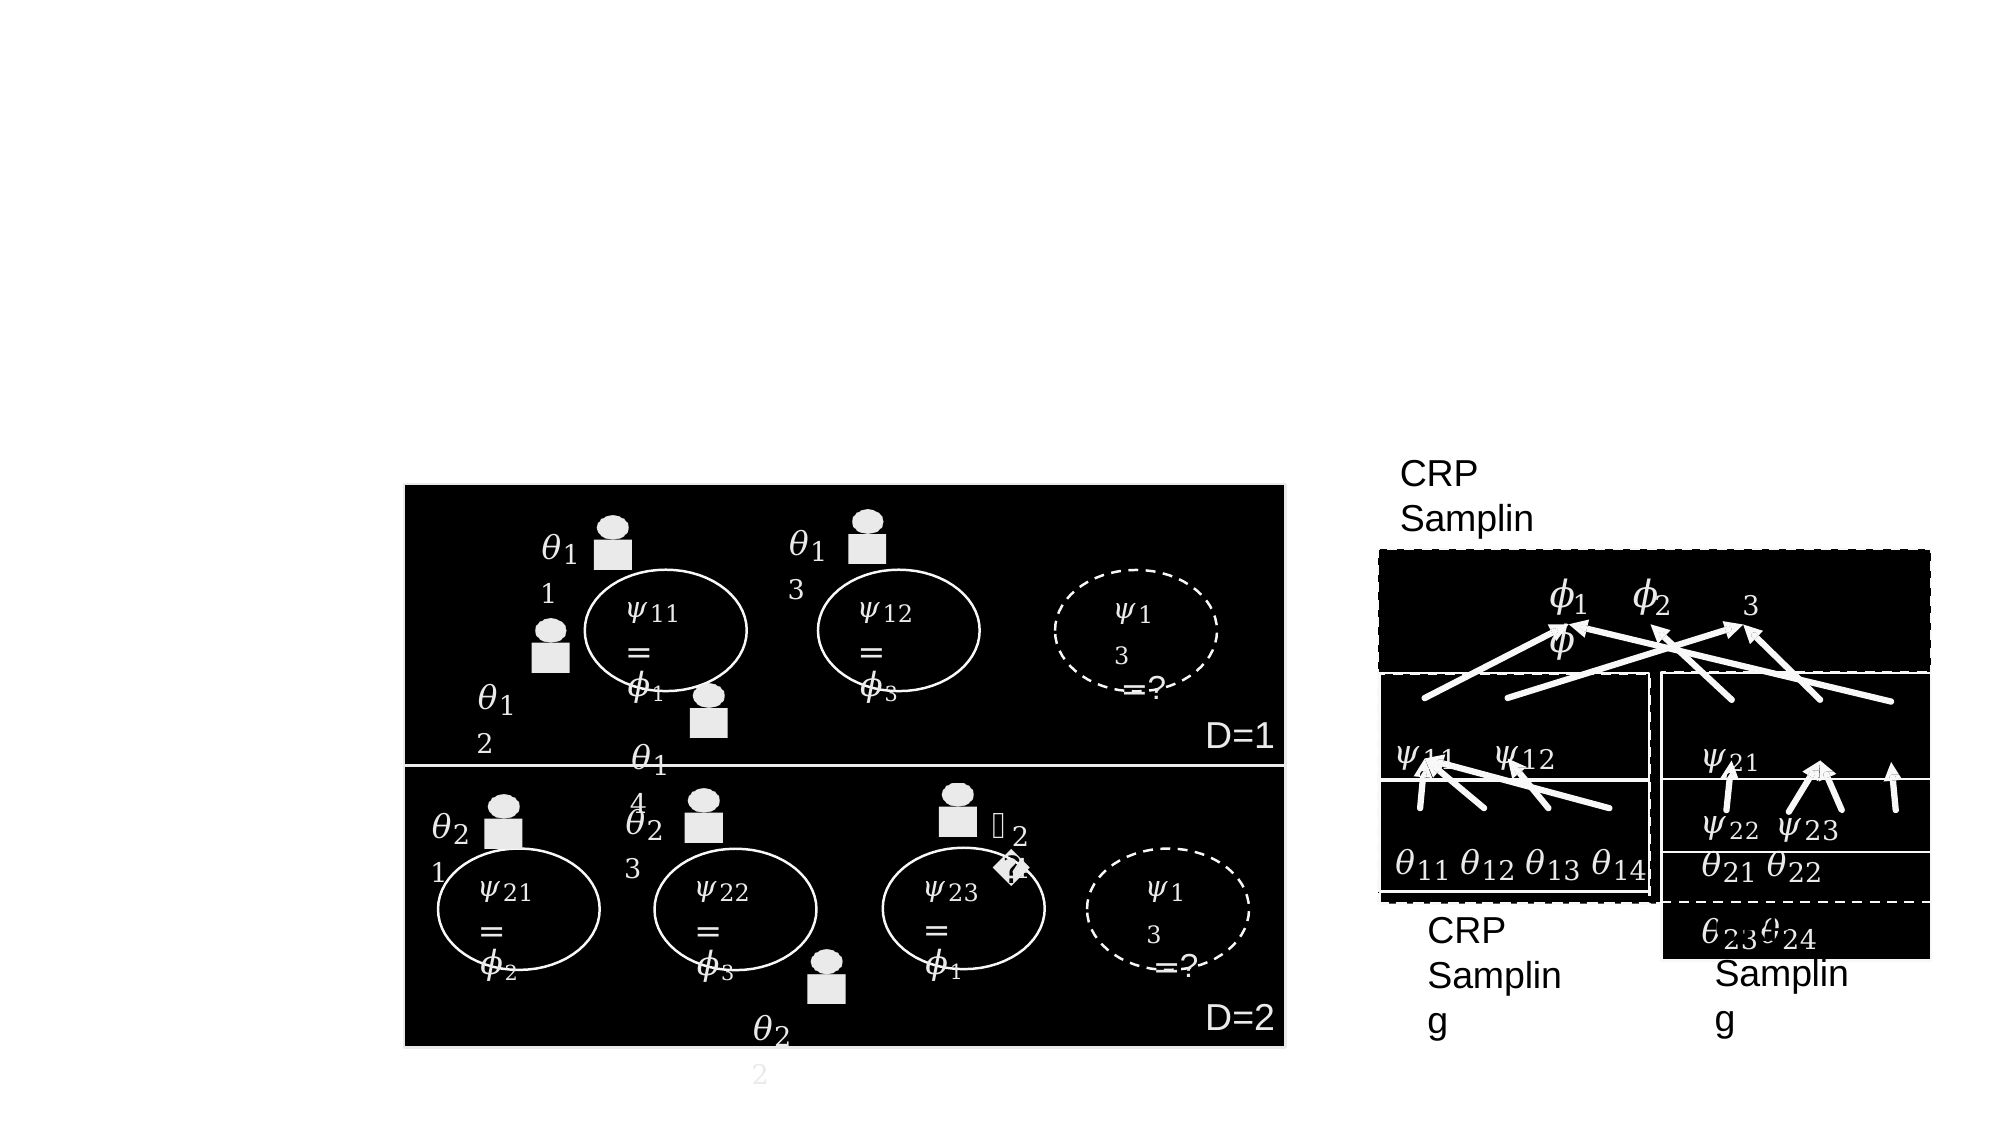

CRP
Sampling

𝜃13
𝜃11

𝜙	𝜙	𝜙

1
2
3
𝜓11
= 𝜙1
𝜓12
= 𝜙3
𝜓13
=?

𝜃12

𝜓11	𝜓12

𝜓21	𝜓22 𝜓23

D=1
𝜃14

𝜃11 𝜃12 𝜃13 𝜃14

𝜃21 𝜃22 𝜃23𝜃24
𝜃23

𝜃21

𝜃
24

𝜓23
= 𝜙1
𝜓21
= 𝜙2
𝜓22
= 𝜙3
𝜓13
=?
CRP
Sampling
CRP
Sampling

𝜃22
D=2